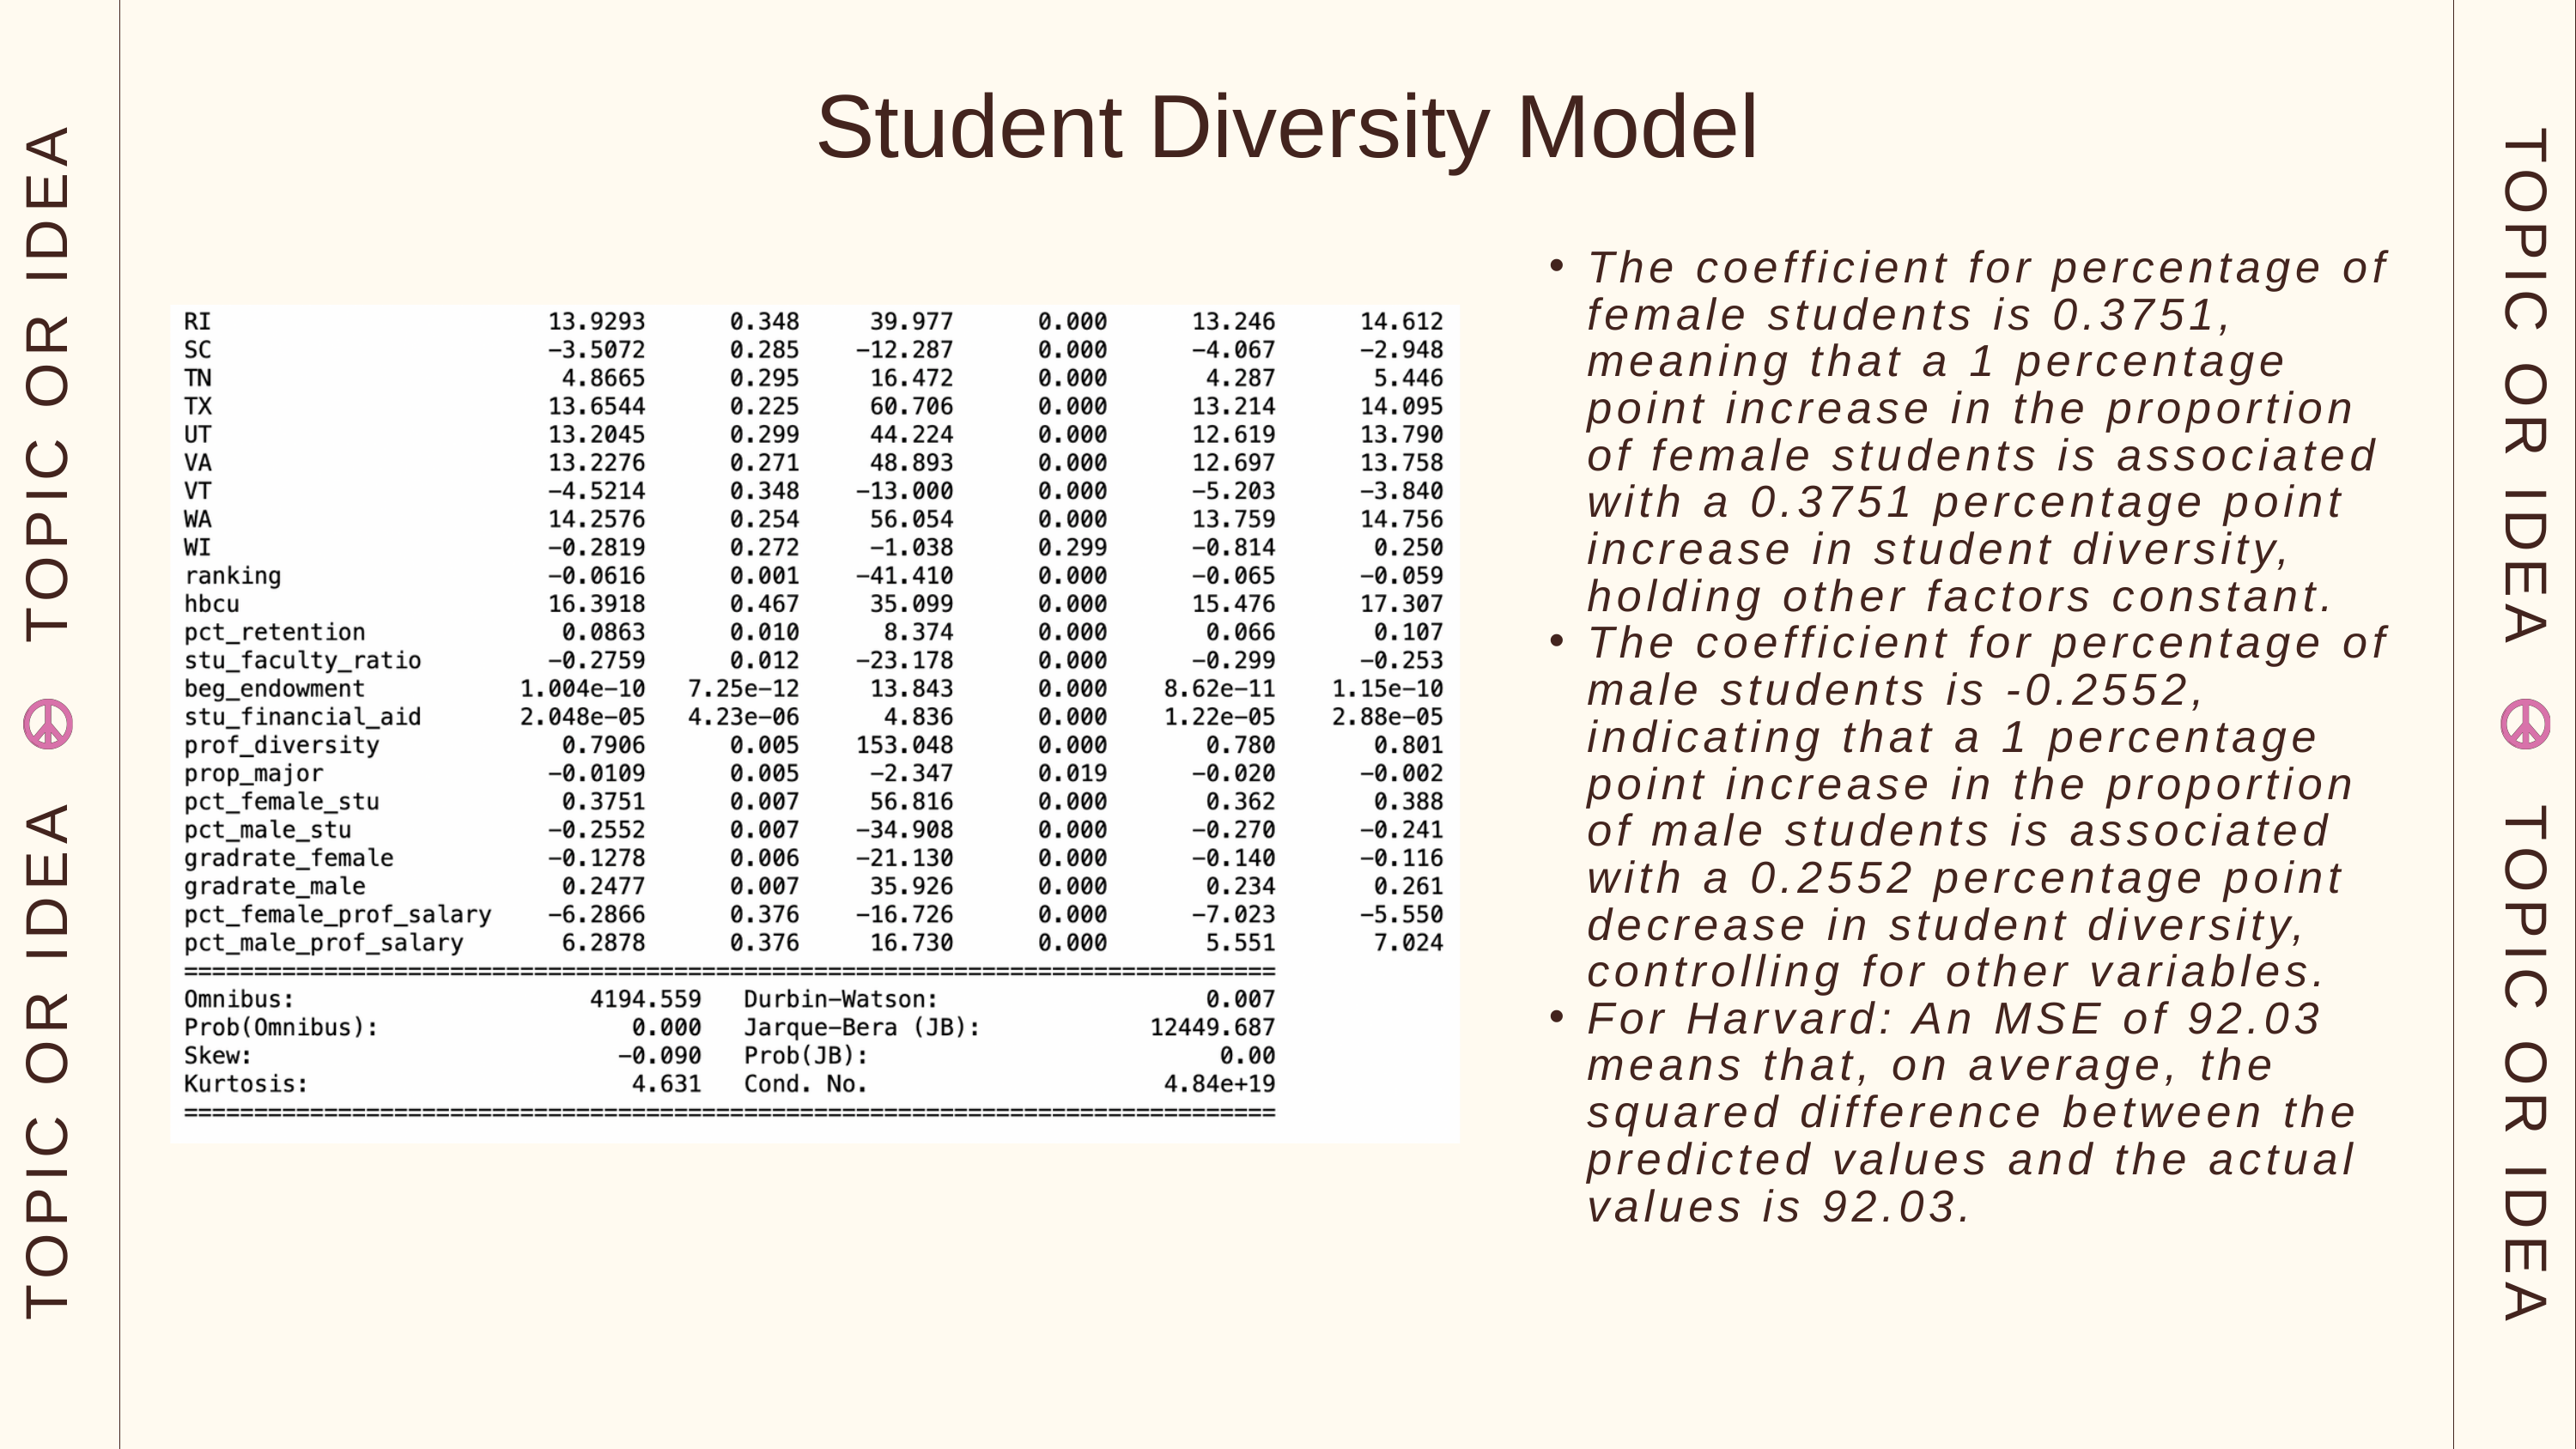

Student Diversity Model
The coefficient for percentage of female students is 0.3751, meaning that a 1 percentage point increase in the proportion of female students is associated with a 0.3751 percentage point increase in student diversity, holding other factors constant.
The coefficient for percentage of male students is -0.2552, indicating that a 1 percentage point increase in the proportion of male students is associated with a 0.2552 percentage point decrease in student diversity, controlling for other variables.
For Harvard: An MSE of 92.03 means that, on average, the squared difference between the predicted values and the actual values is 92.03.

TOPIC OR IDEA       TOPIC OR IDEA

TOPIC OR IDEA       TOPIC OR IDEA